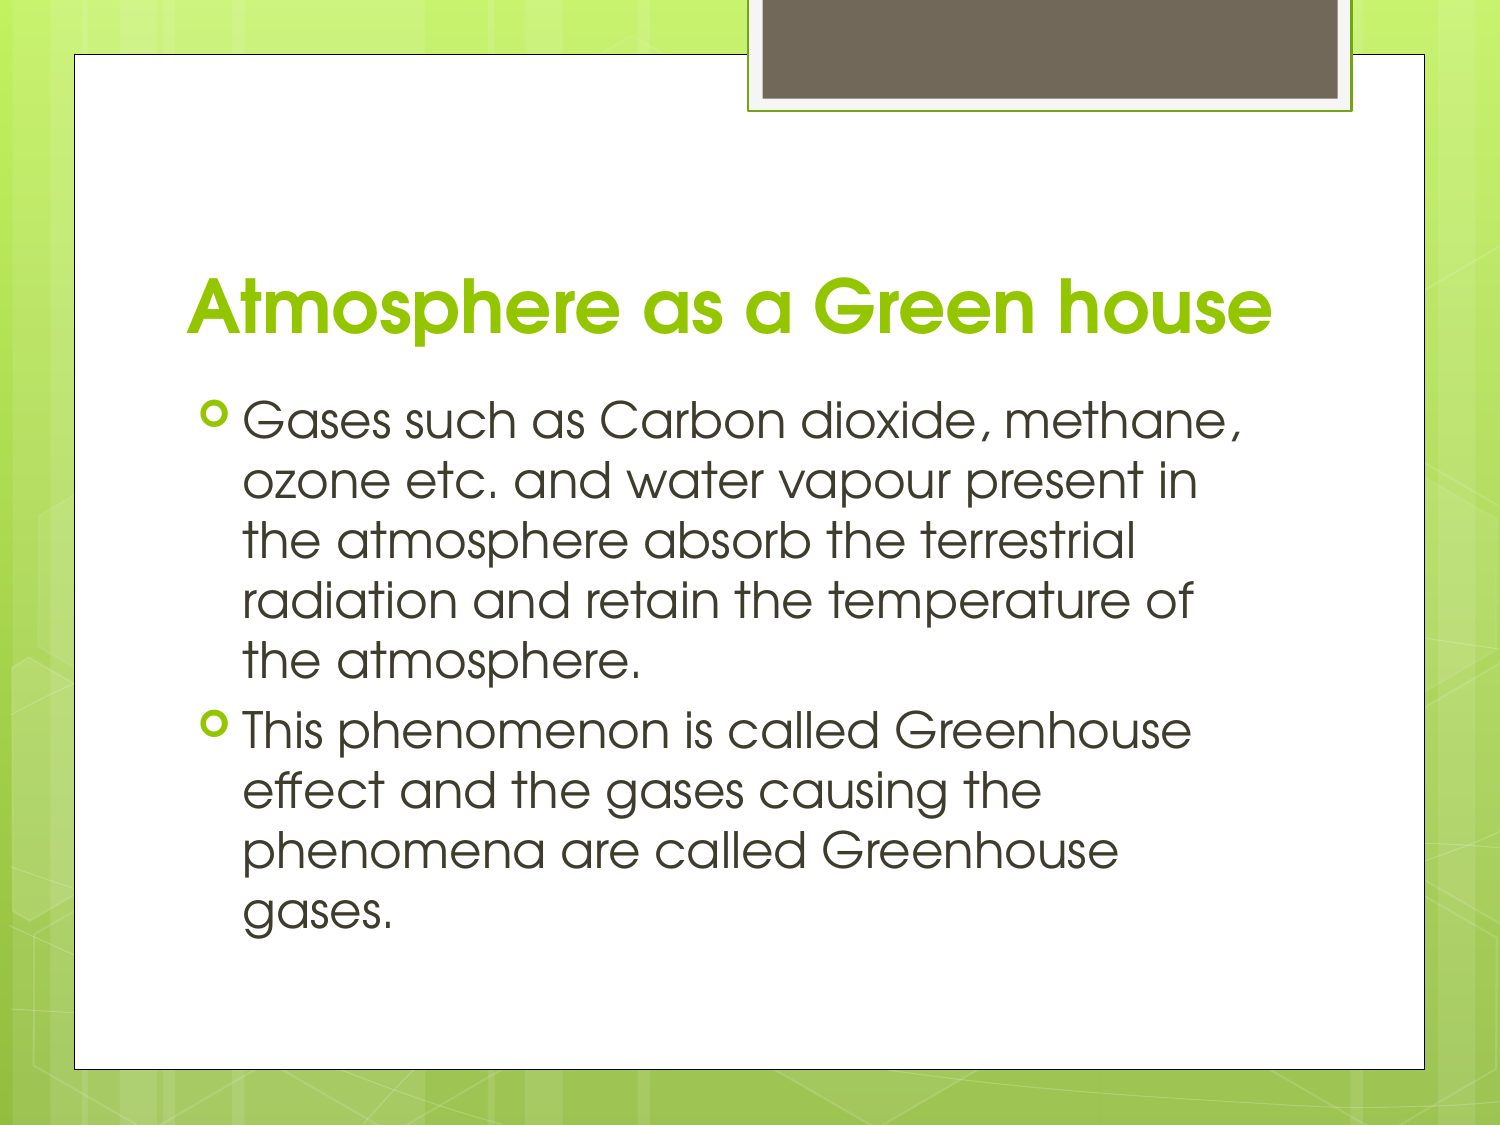

# Atmosphere as a Green house
Gases such as Carbon dioxide, methane, ozone etc. and water vapour present in the atmosphere absorb the terrestrial radiation and retain the temperature of the atmosphere.
This phenomenon is called Greenhouse effect and the gases causing the phenomena are called Greenhouse gases.